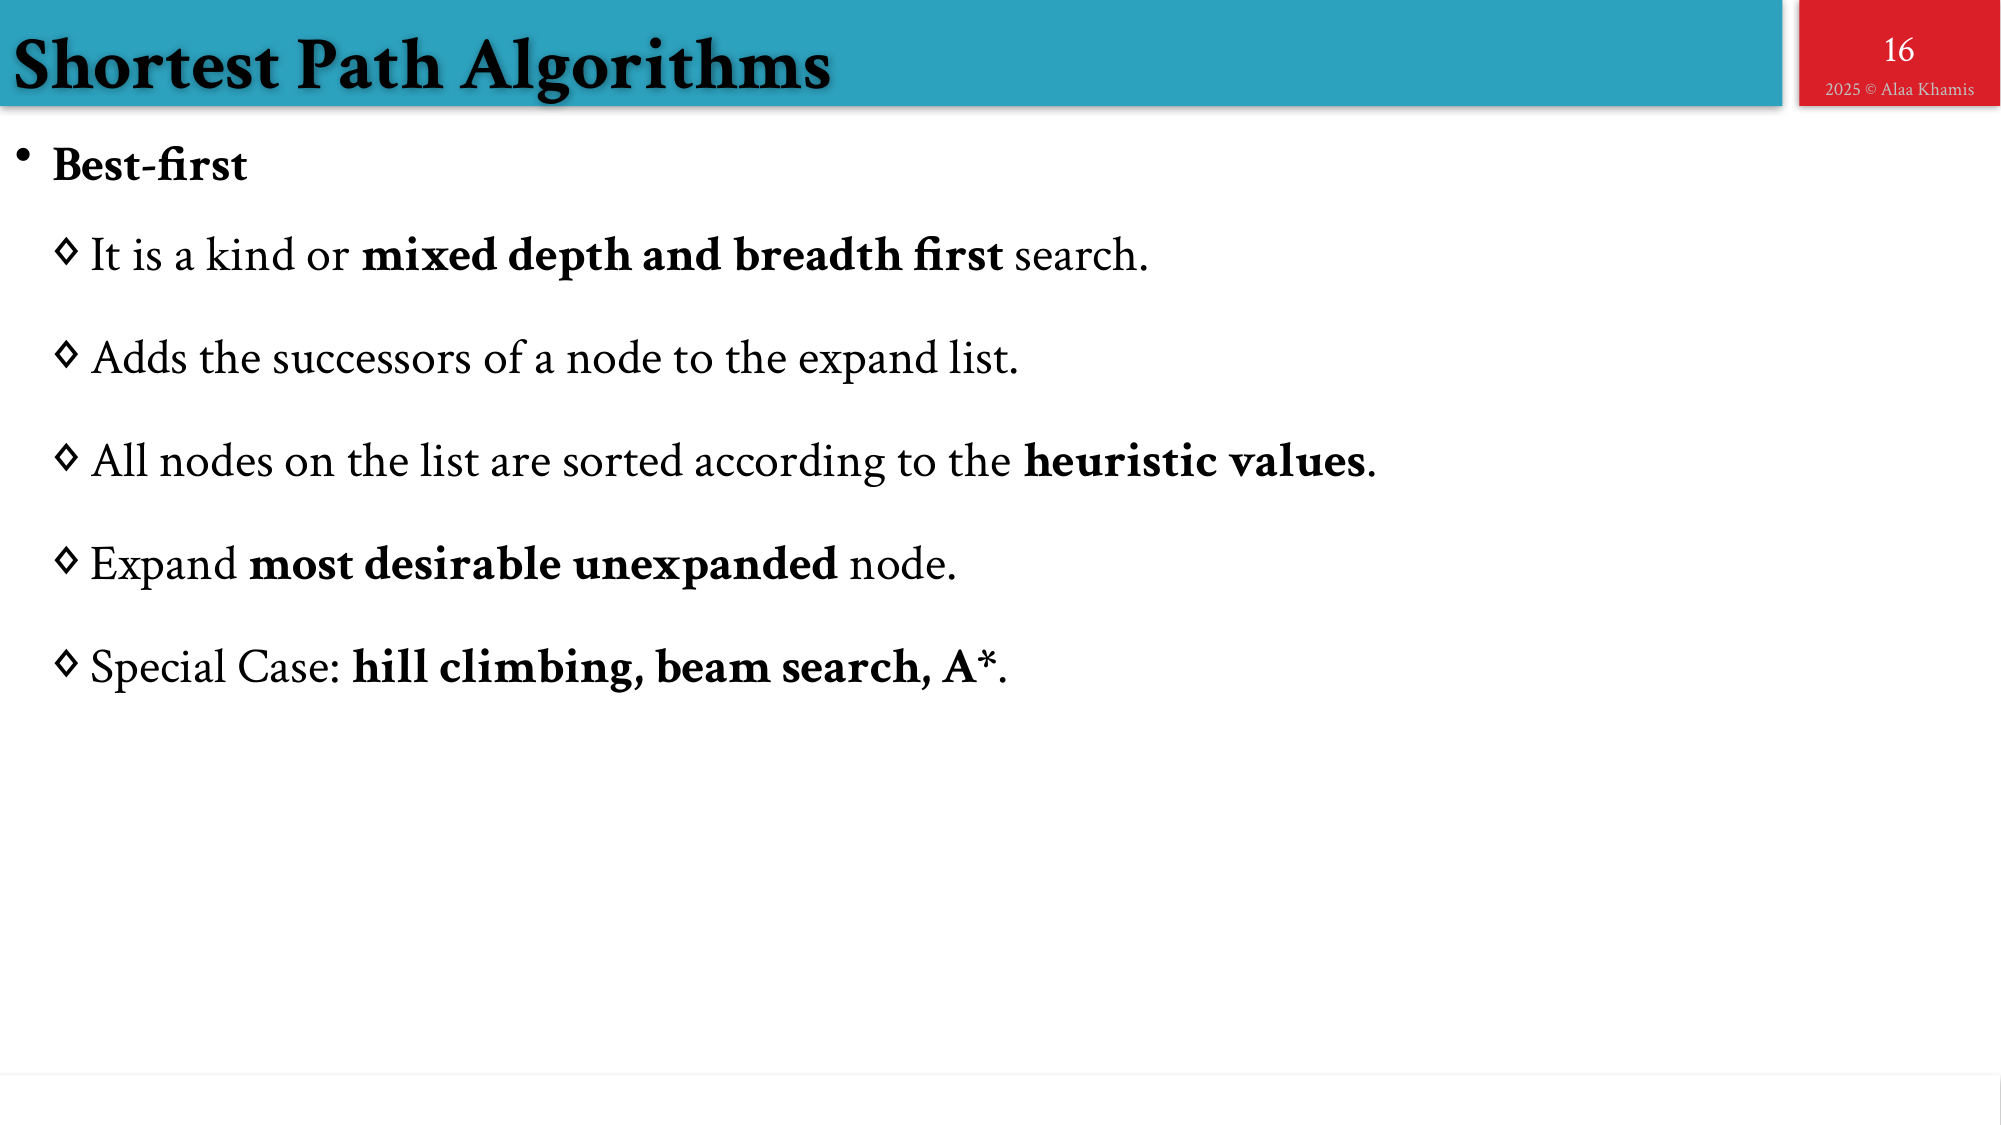

Shortest Path Algorithms
Best-first
It is a kind or mixed depth and breadth first search.
Adds the successors of a node to the expand list.
All nodes on the list are sorted according to the heuristic values.
Expand most desirable unexpanded node.
Special Case: hill climbing, beam search, A*.